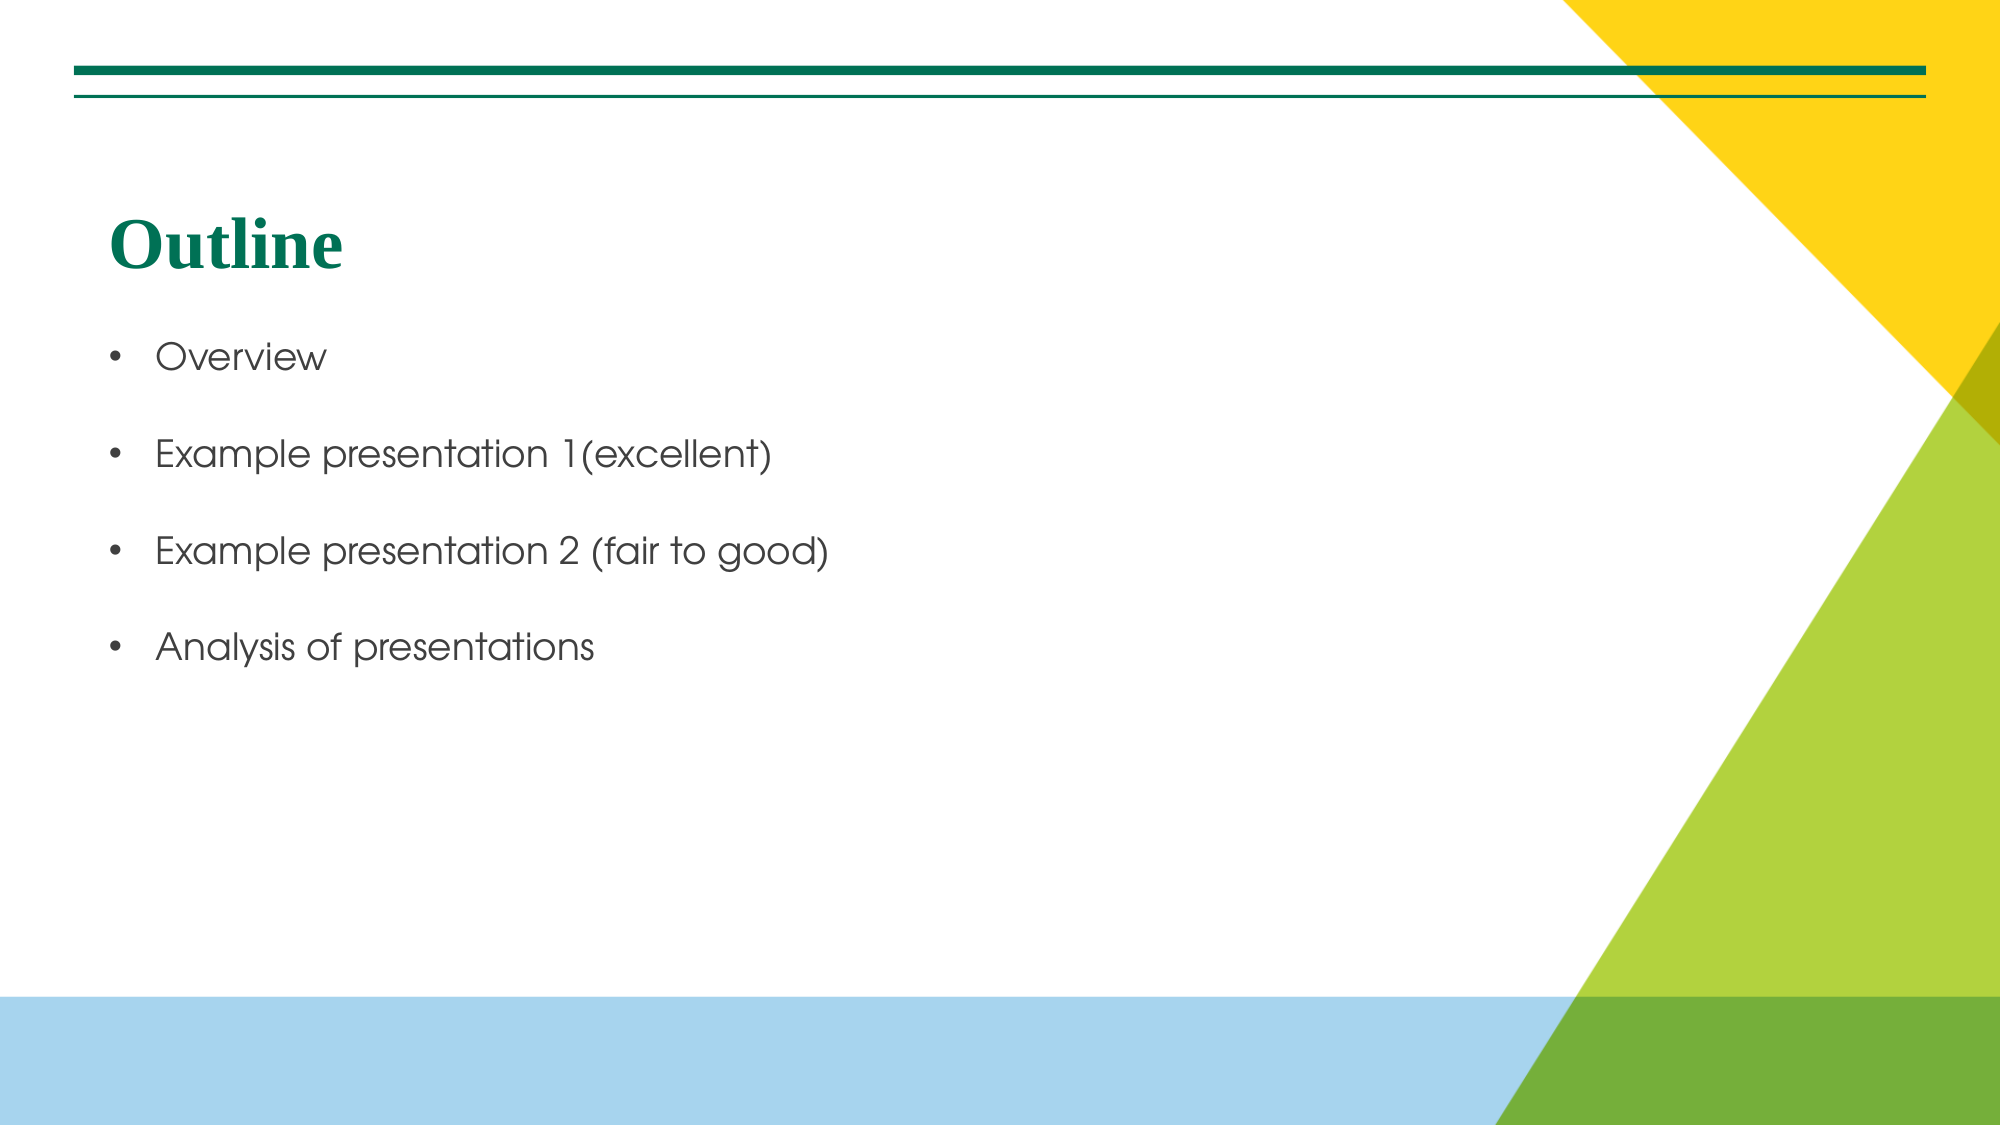

# Outline
Overview
Example presentation 1(excellent)
Example presentation 2 (fair to good)
Analysis of presentations